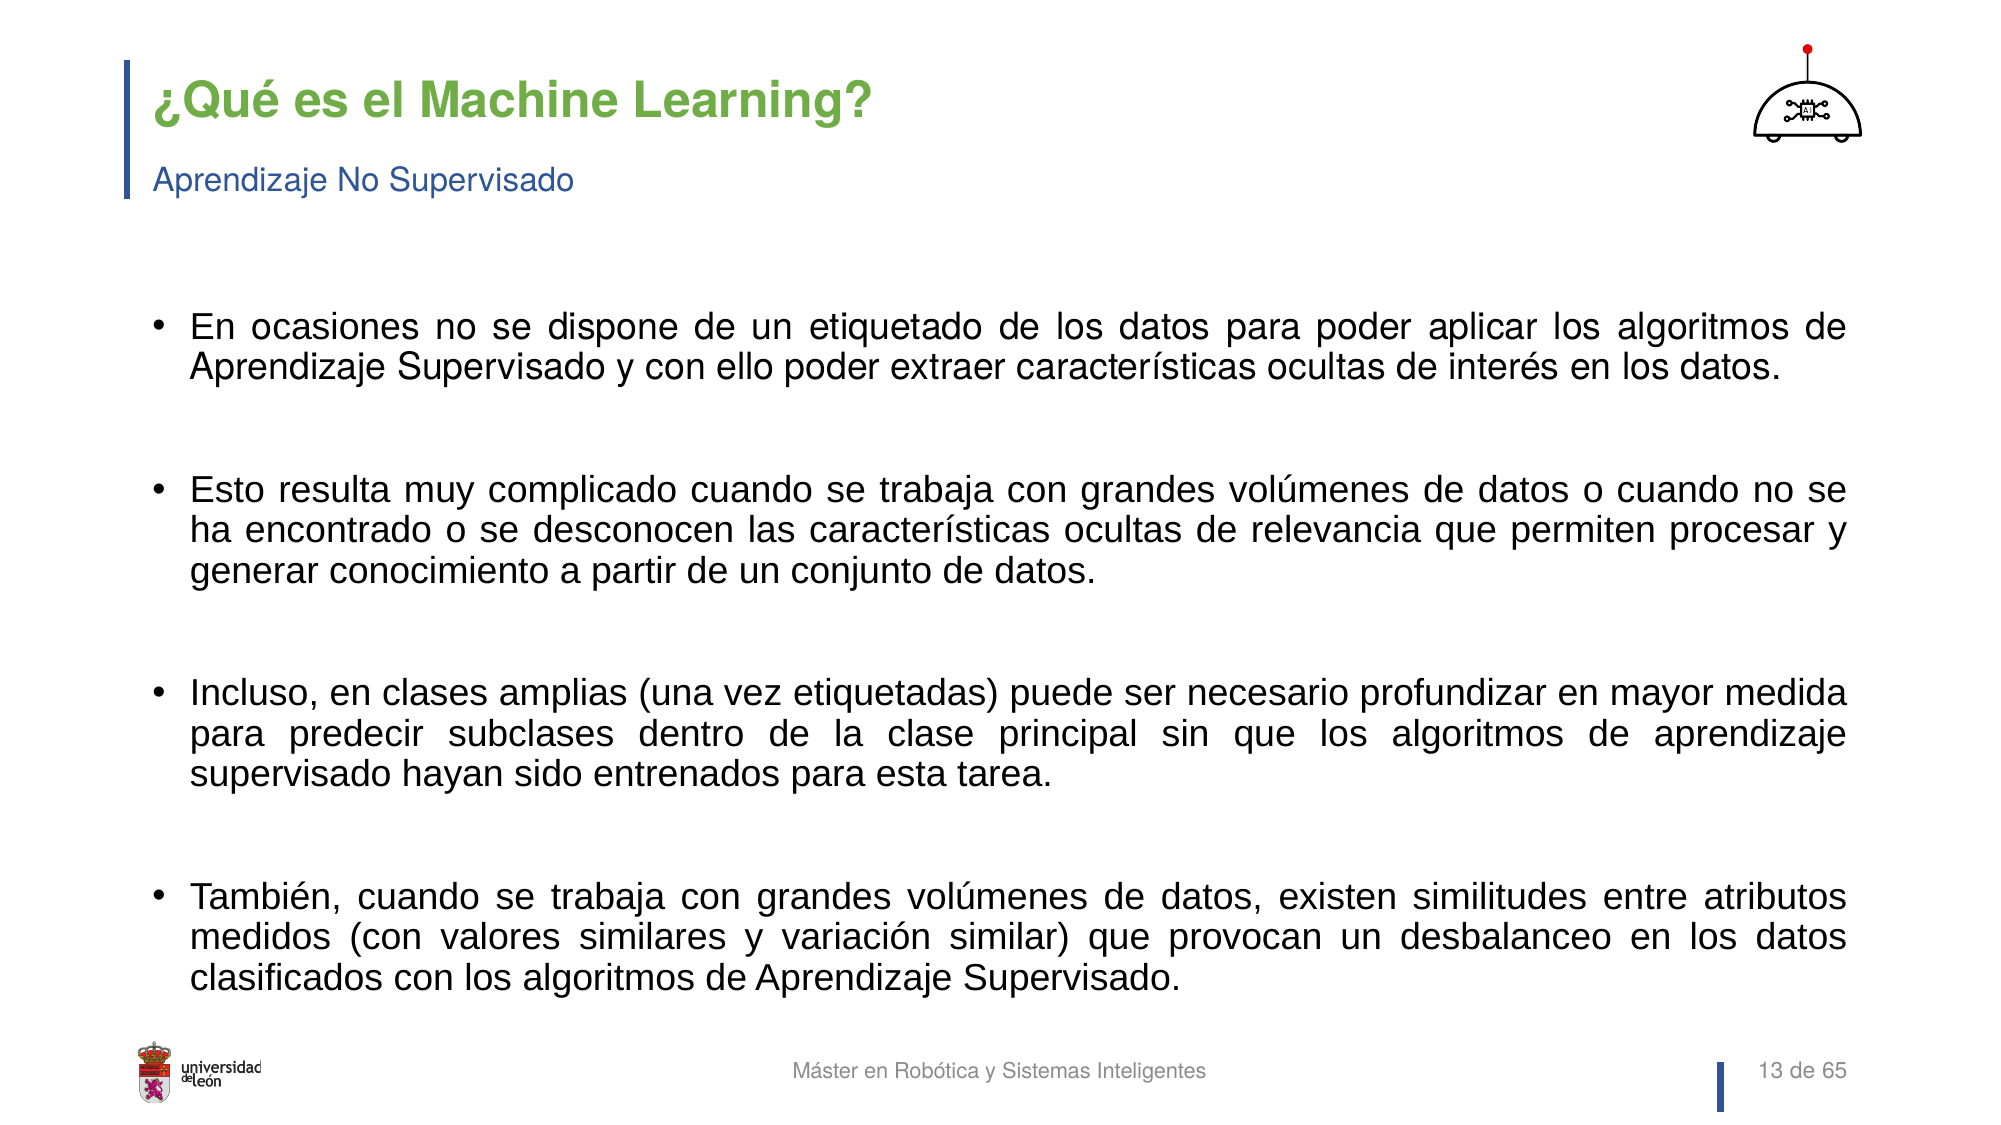

# ¿Qué es el Machine Learning?
Aprendizaje No Supervisado
En ocasiones no se dispone de un etiquetado de los datos para poder aplicar los algoritmos de Aprendizaje Supervisado y con ello poder extraer características ocultas de interés en los datos.

Esto resulta muy complicado cuando se trabaja con grandes volúmenes de datos o cuando no se ha encontrado o se desconocen las características ocultas de relevancia que permiten procesar y generar conocimiento a partir de un conjunto de datos.

Incluso, en clases amplias (una vez etiquetadas) puede ser necesario profundizar en mayor medida para predecir subclases dentro de la clase principal sin que los algoritmos de aprendizaje supervisado hayan sido entrenados para esta tarea.

También, cuando se trabaja con grandes volúmenes de datos, existen similitudes entre atributos medidos (con valores similares y variación similar) que provocan un desbalanceo en los datos clasificados con los algoritmos de Aprendizaje Supervisado.
Máster en Robótica y Sistemas Inteligentes
13 de 65